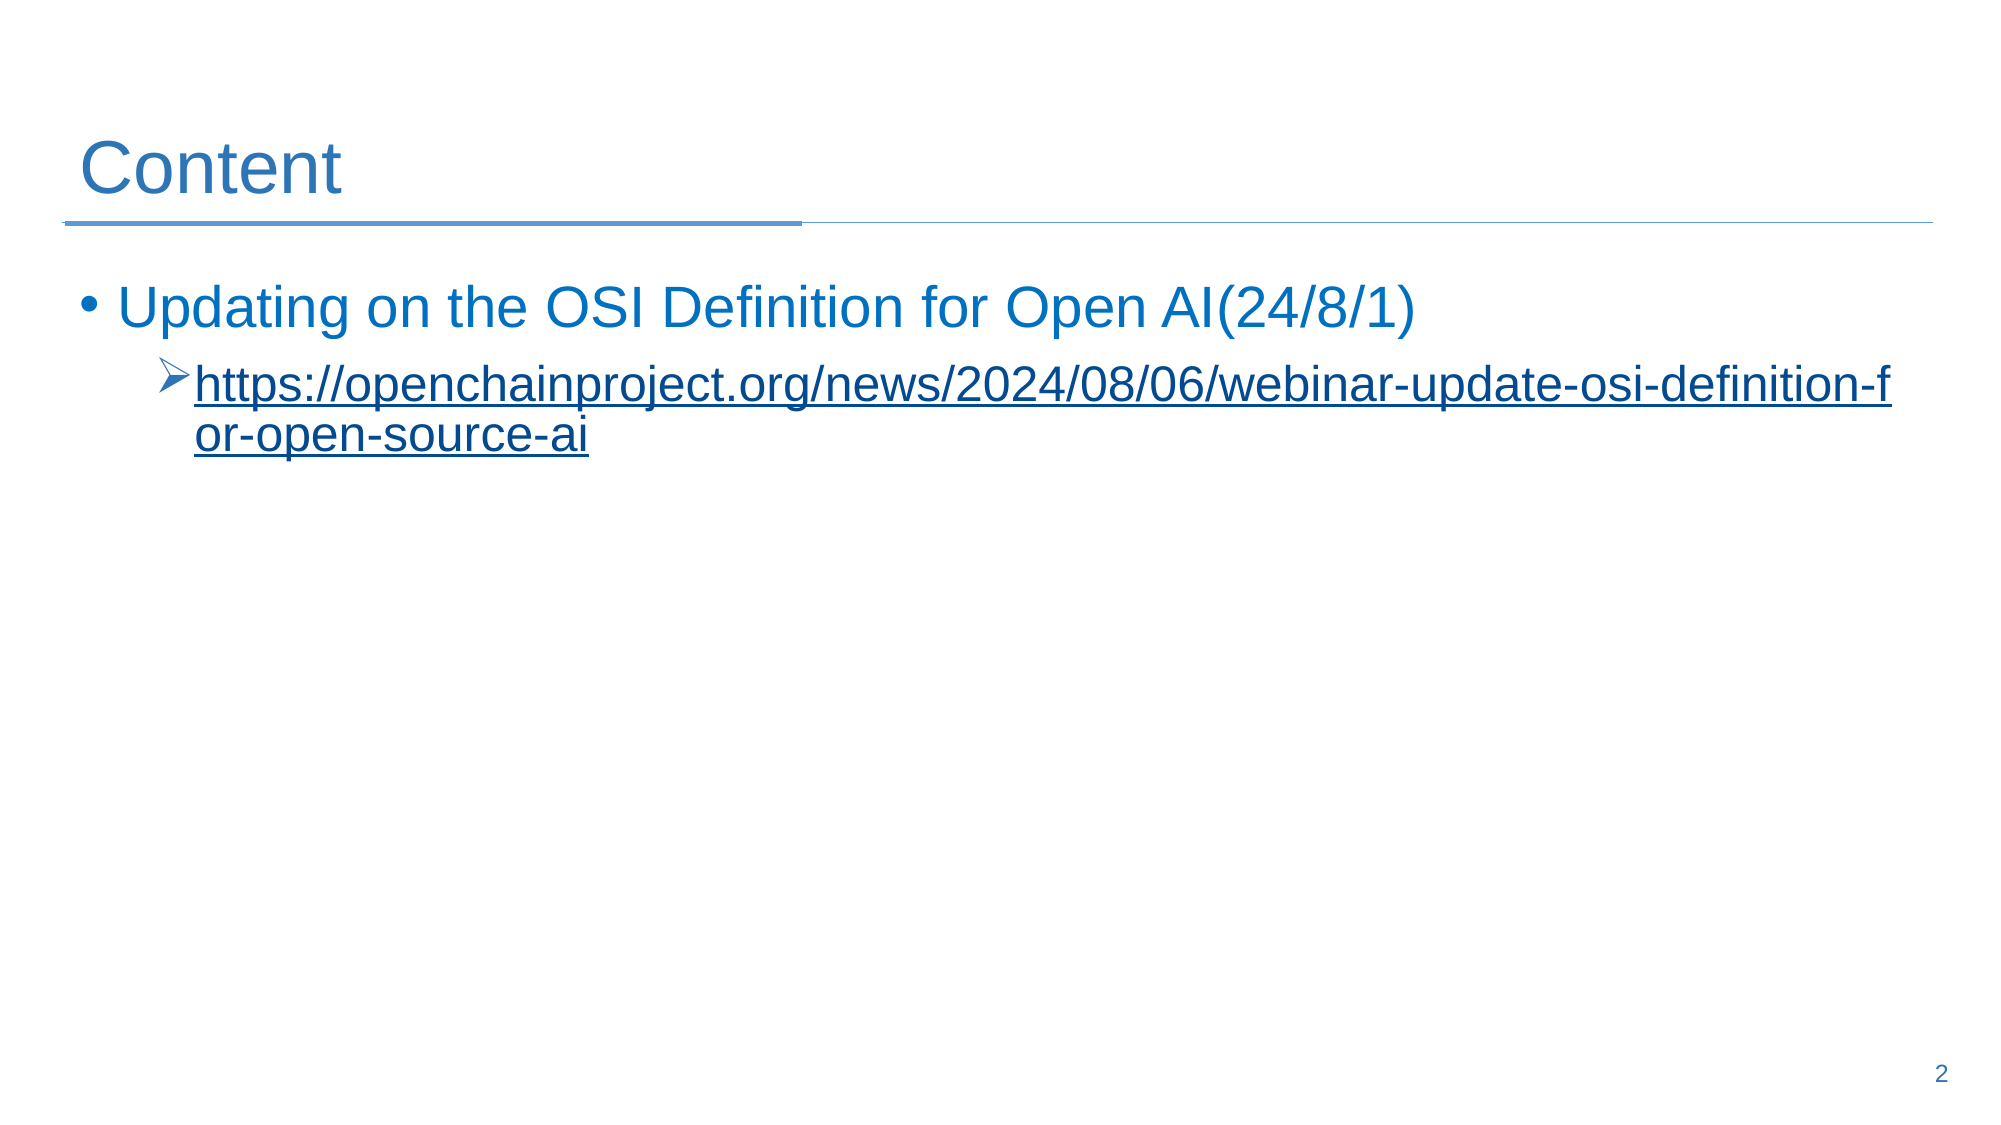

# Content
Updating on the OSI Definition for Open AI(24/8/1)
https://openchainproject.org/news/2024/08/06/webinar-update-osi-definition-for-open-source-ai